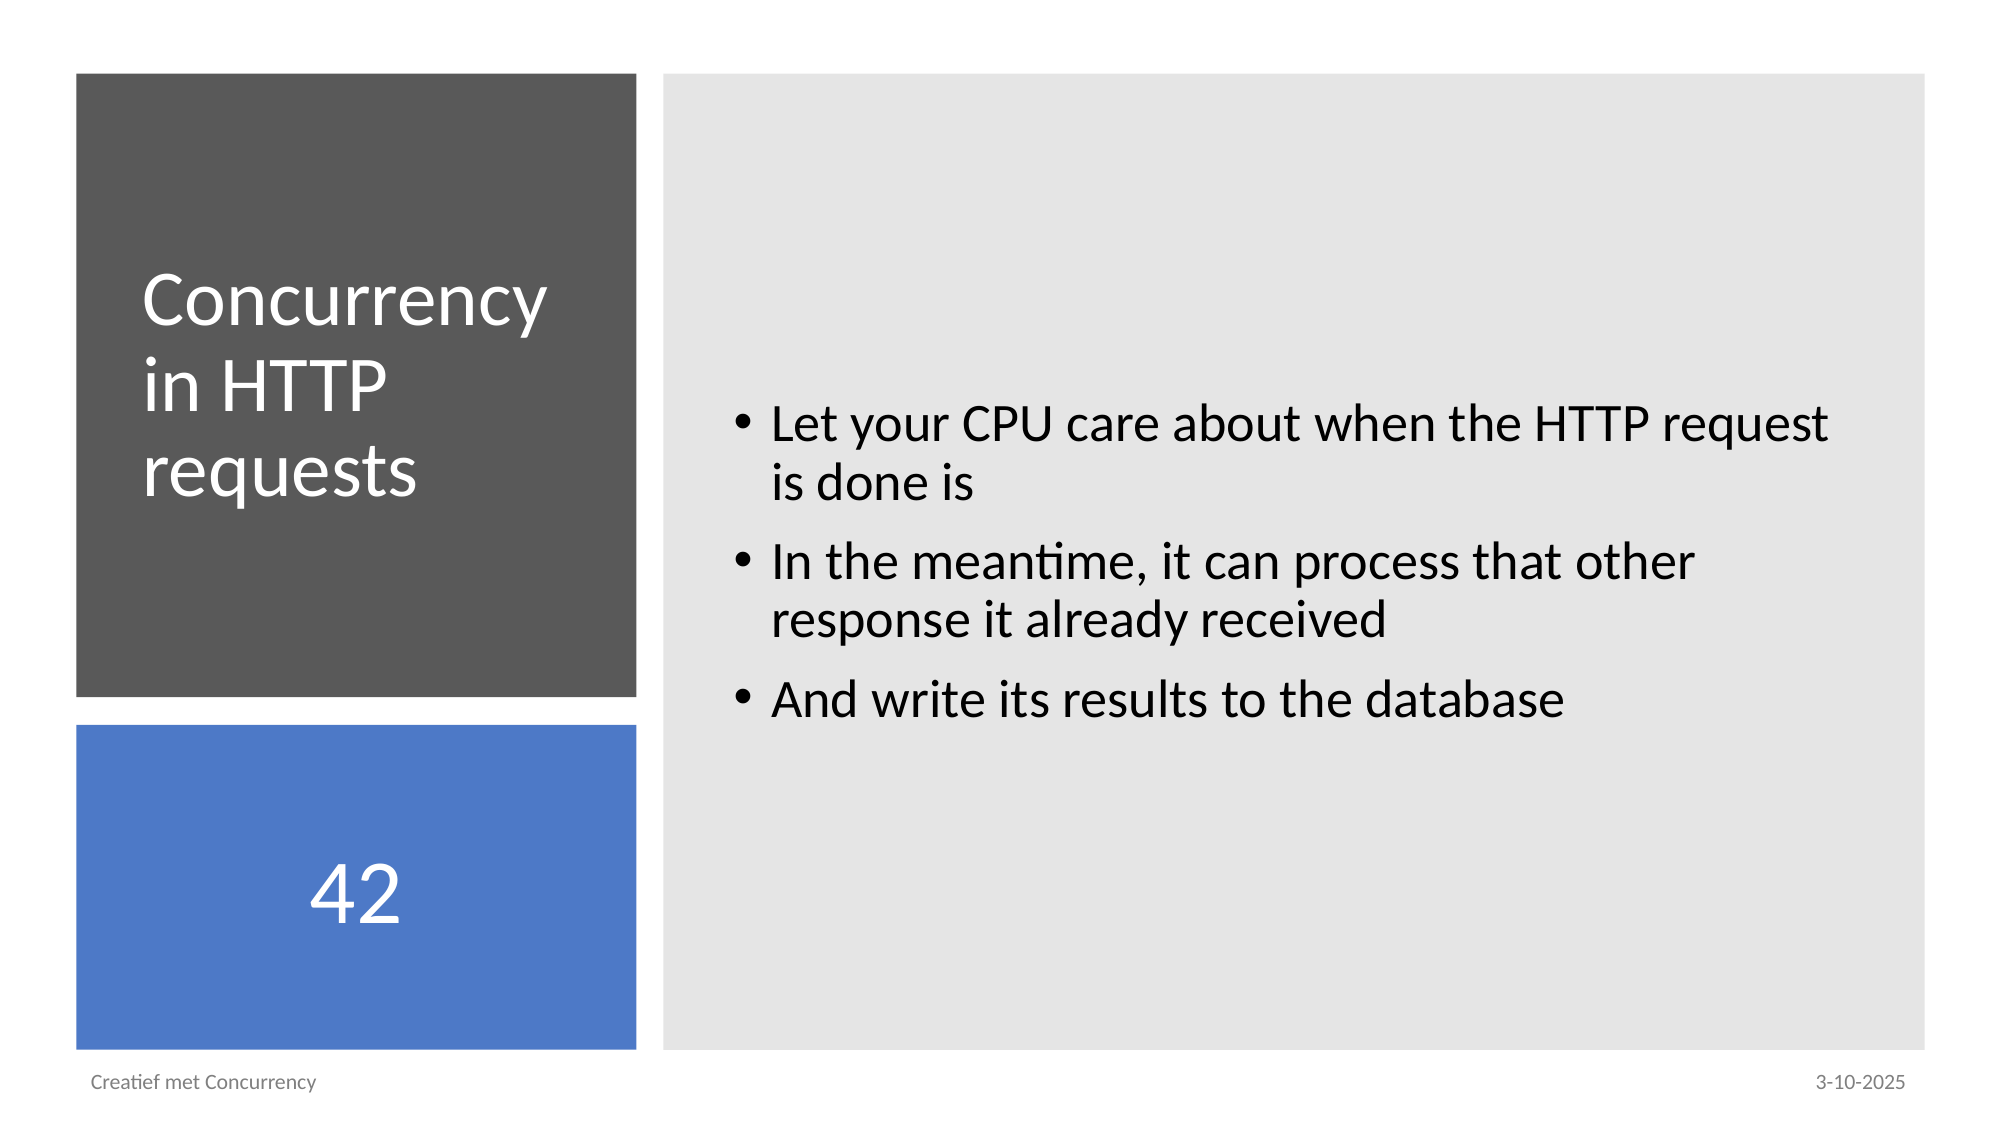

Let your CPU care about when the HTTP request is done is
In the meantime, it can process that other response it already received
And write its results to the database
# Concurrency in HTTP requests

42
3-10-2025
Creatief met Concurrency